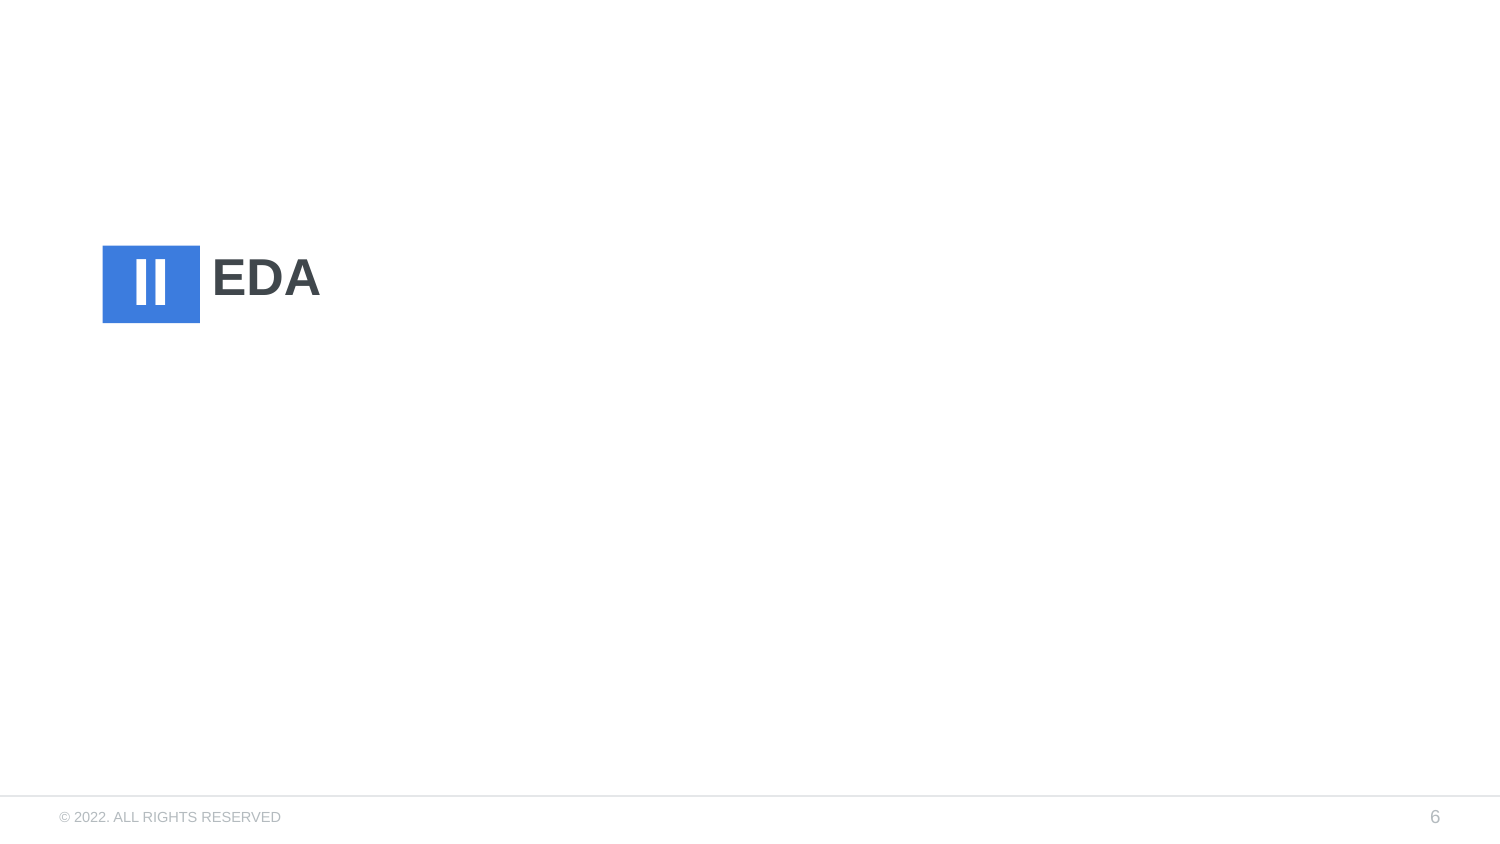

# EDA
II
6
© 2022. ALL RIGHTS RESERVED